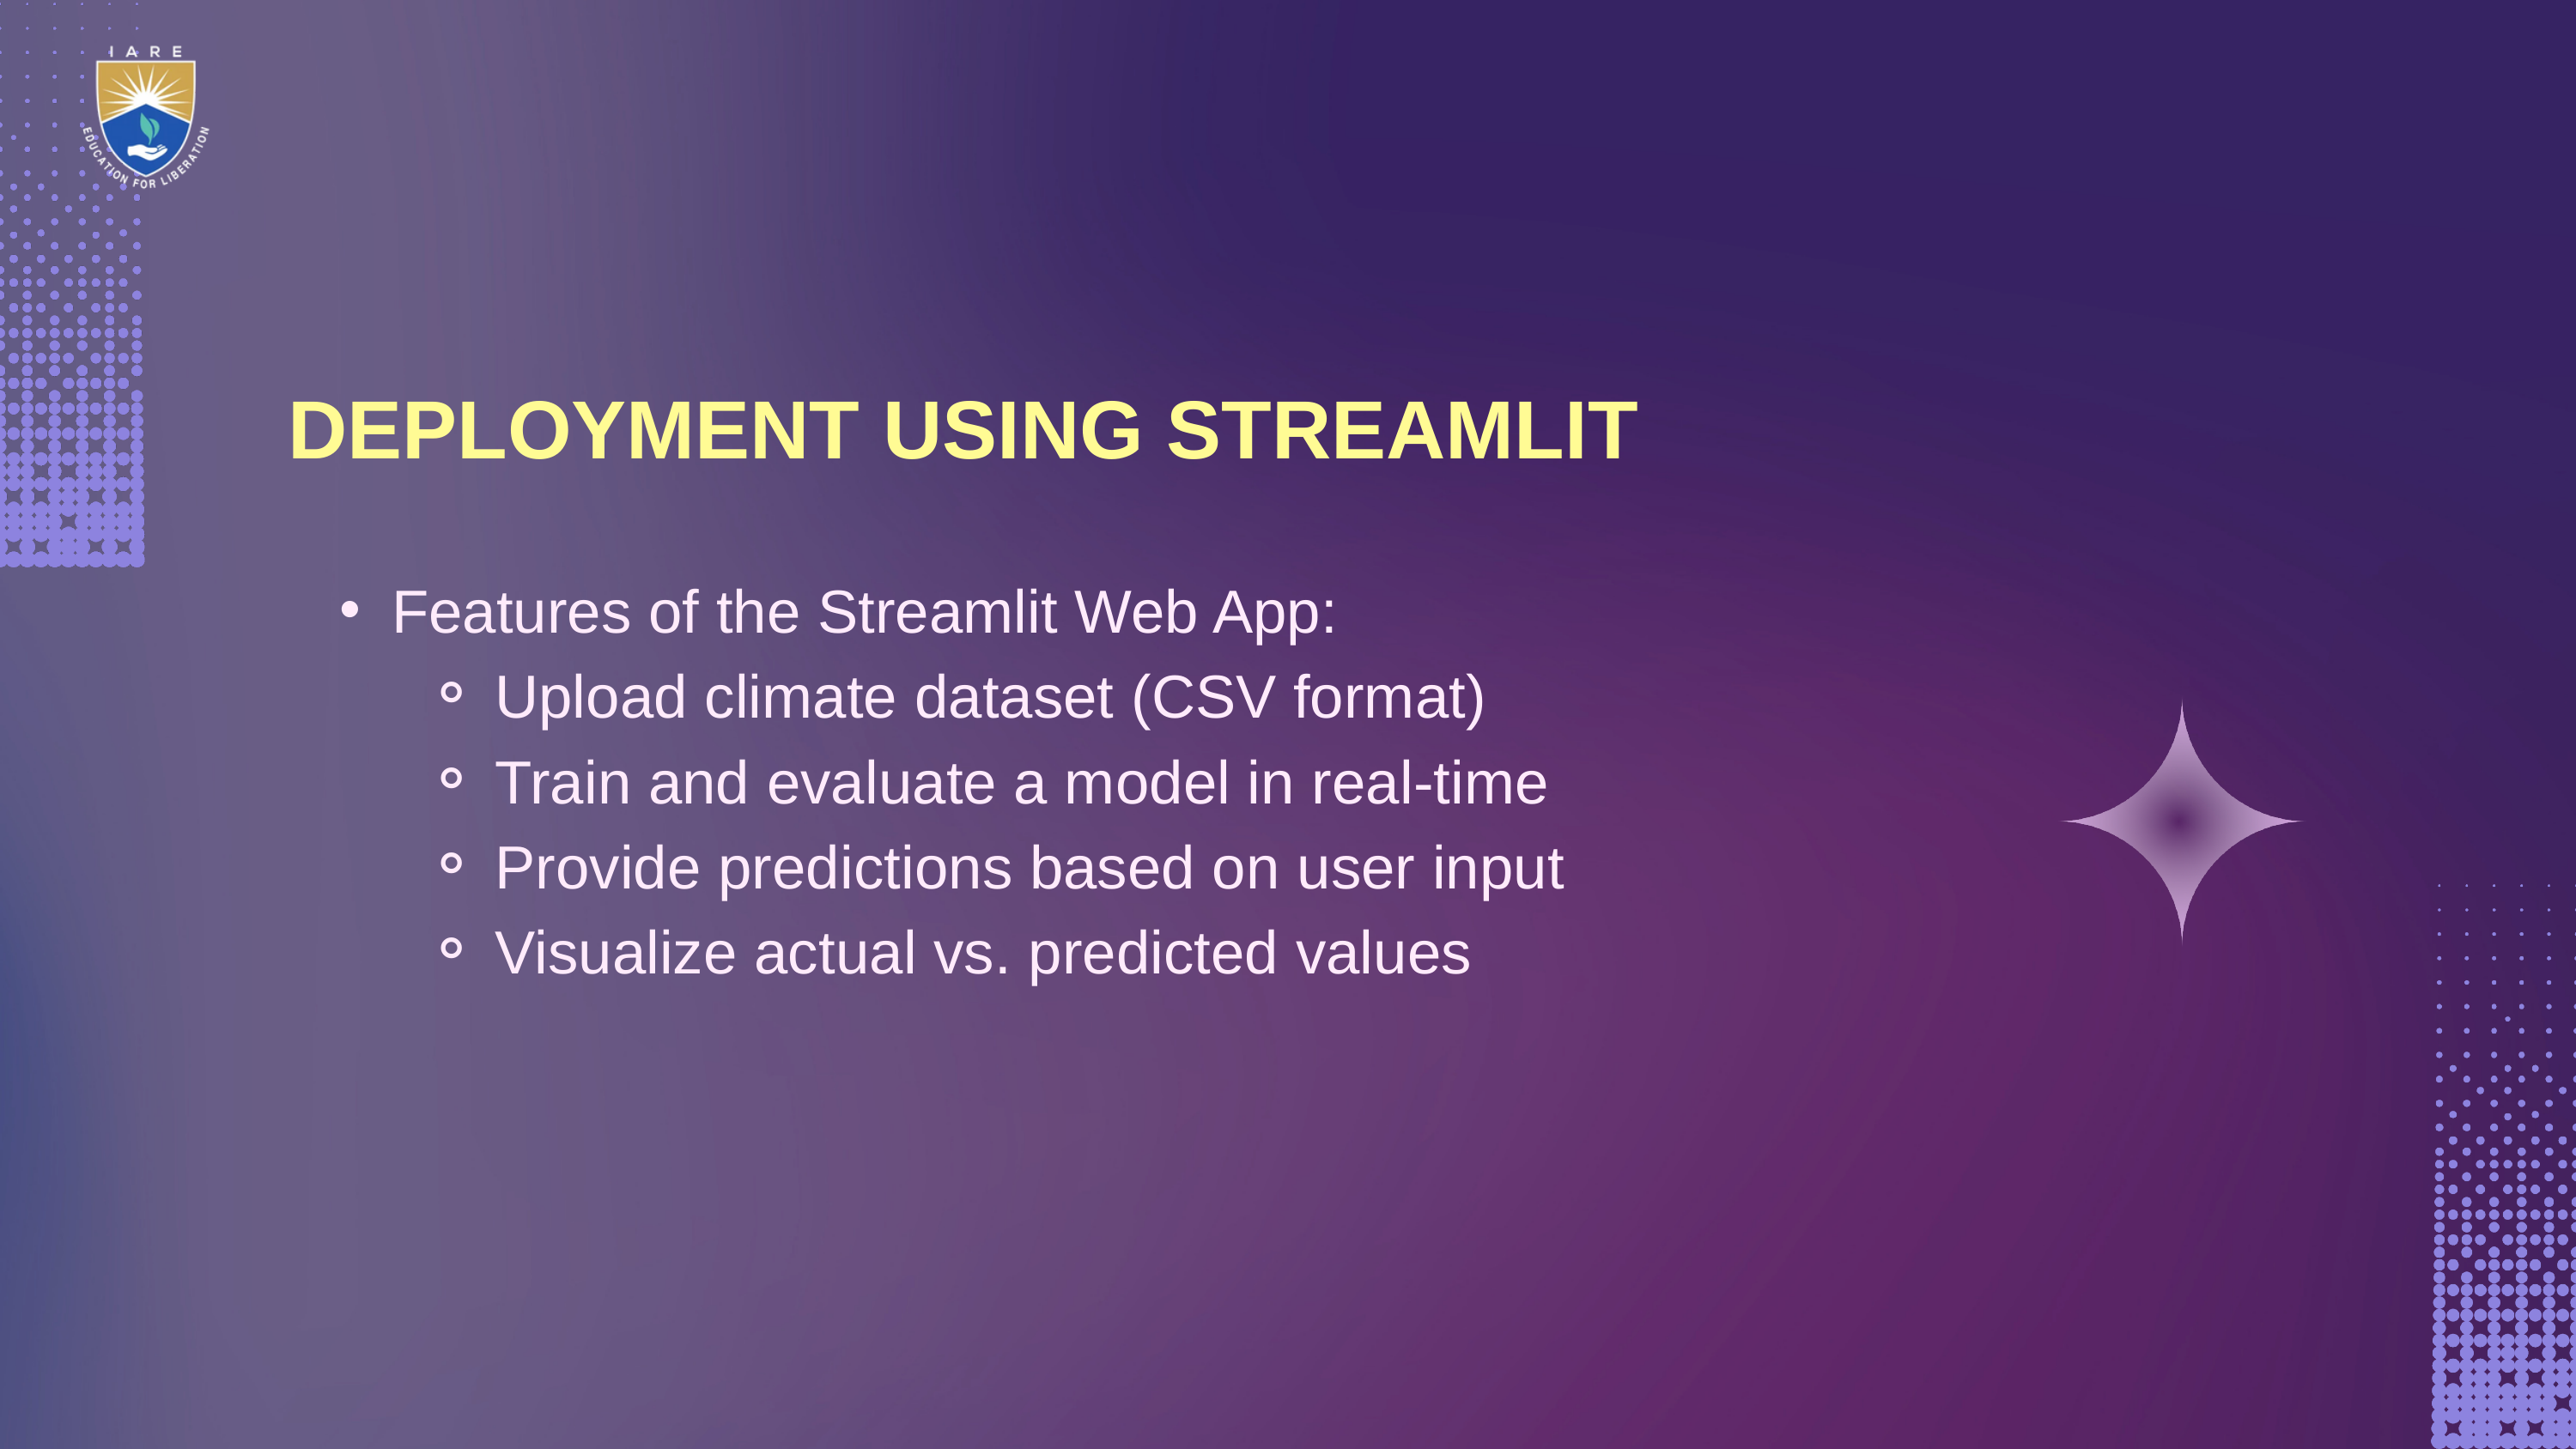

DEPLOYMENT USING STREAMLIT

Features of the Streamlit Web App:
Upload climate dataset (CSV format)
Train and evaluate a model in real-time
Provide predictions based on user input
Visualize actual vs. predicted values